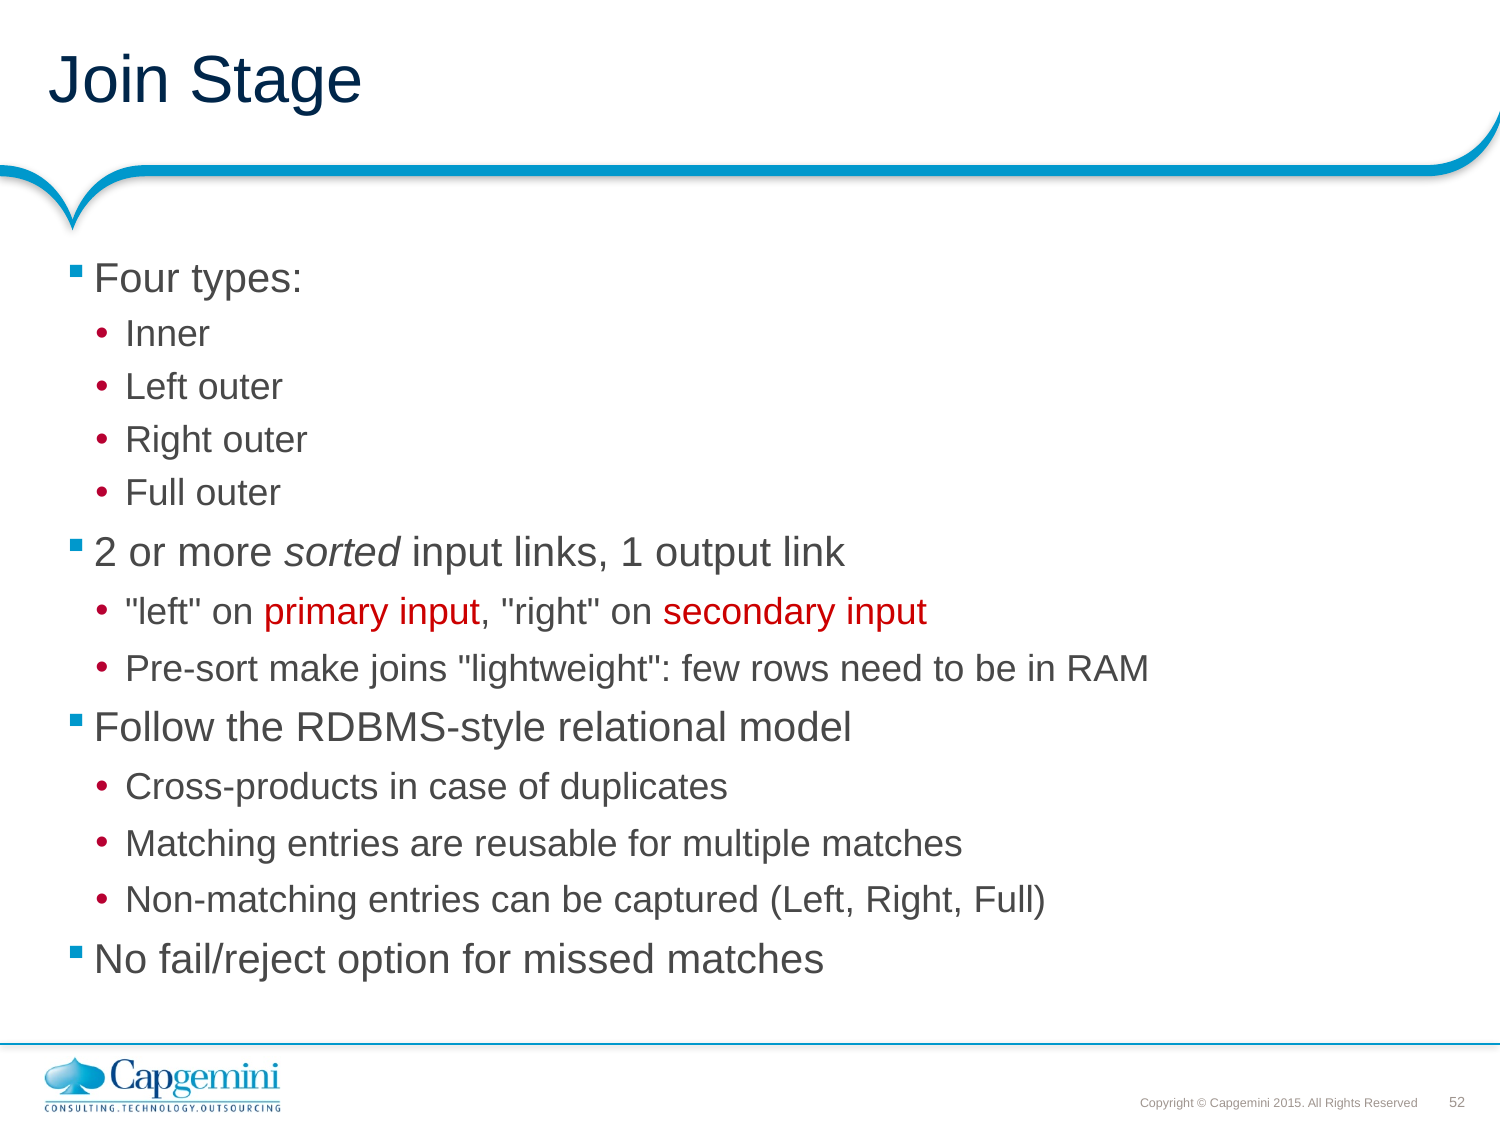

# Join Stage
Four types:
Inner
Left outer
Right outer
Full outer
2 or more sorted input links, 1 output link
"left" on primary input, "right" on secondary input
Pre-sort make joins "lightweight": few rows need to be in RAM
Follow the RDBMS-style relational model
Cross-products in case of duplicates
Matching entries are reusable for multiple matches
Non-matching entries can be captured (Left, Right, Full)
No fail/reject option for missed matches